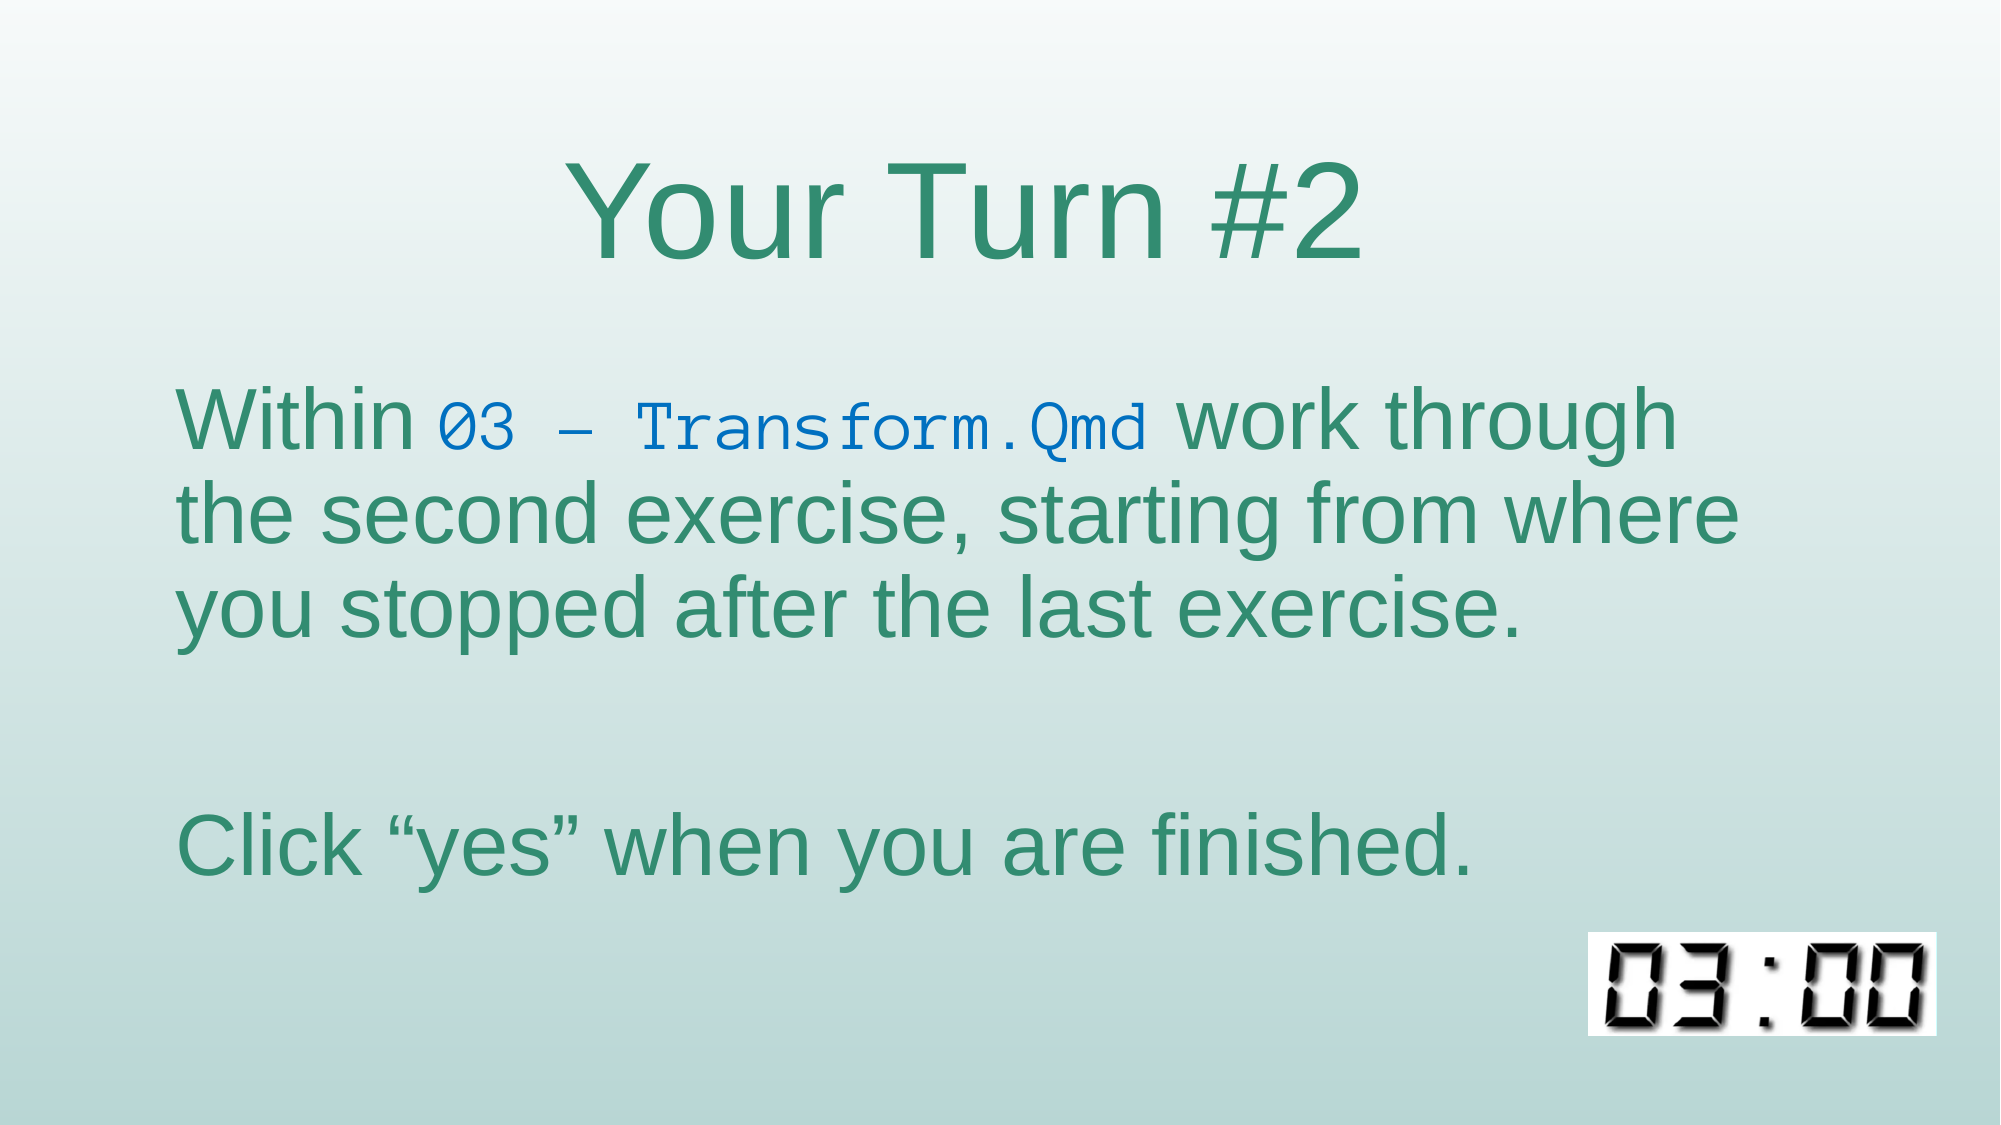

# Your Turn #2
Within 03 – Transform.Qmd work through the second exercise, starting from where you stopped after the last exercise.

Click “yes” when you are finished.